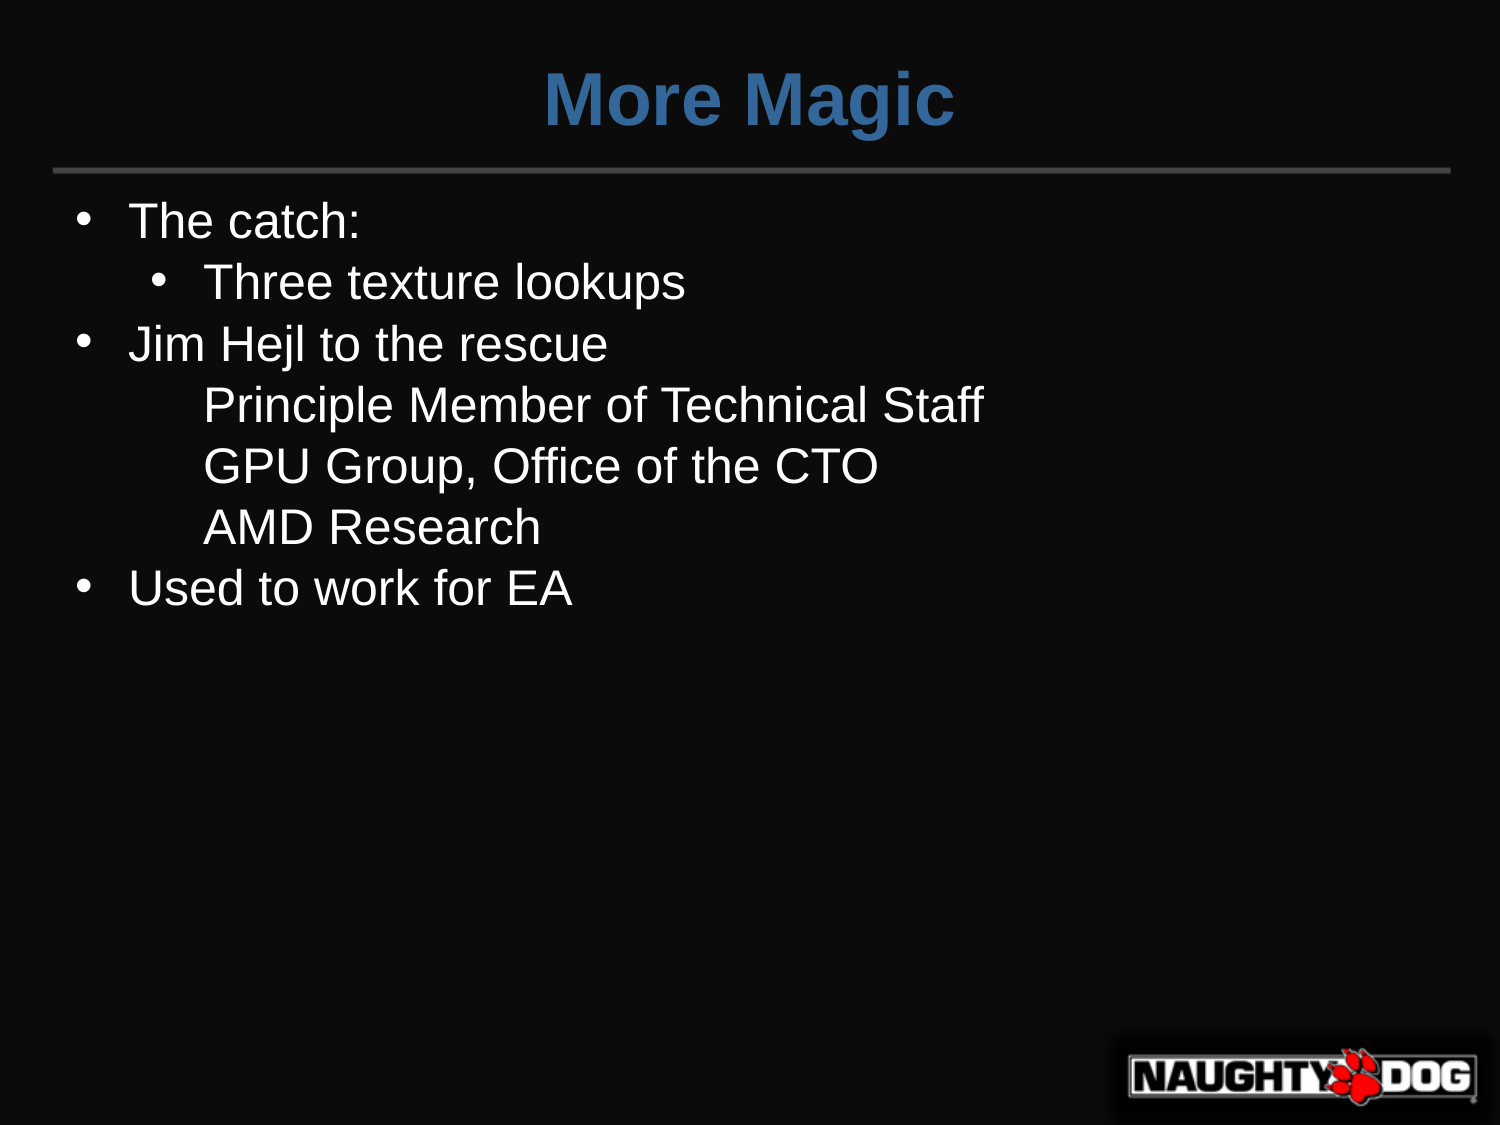

More Magic
The catch:
Three texture lookups
Jim Hejl to the rescue
	Principle Member of Technical Staff
	GPU Group, Office of the CTO
	AMD Research
Used to work for EA